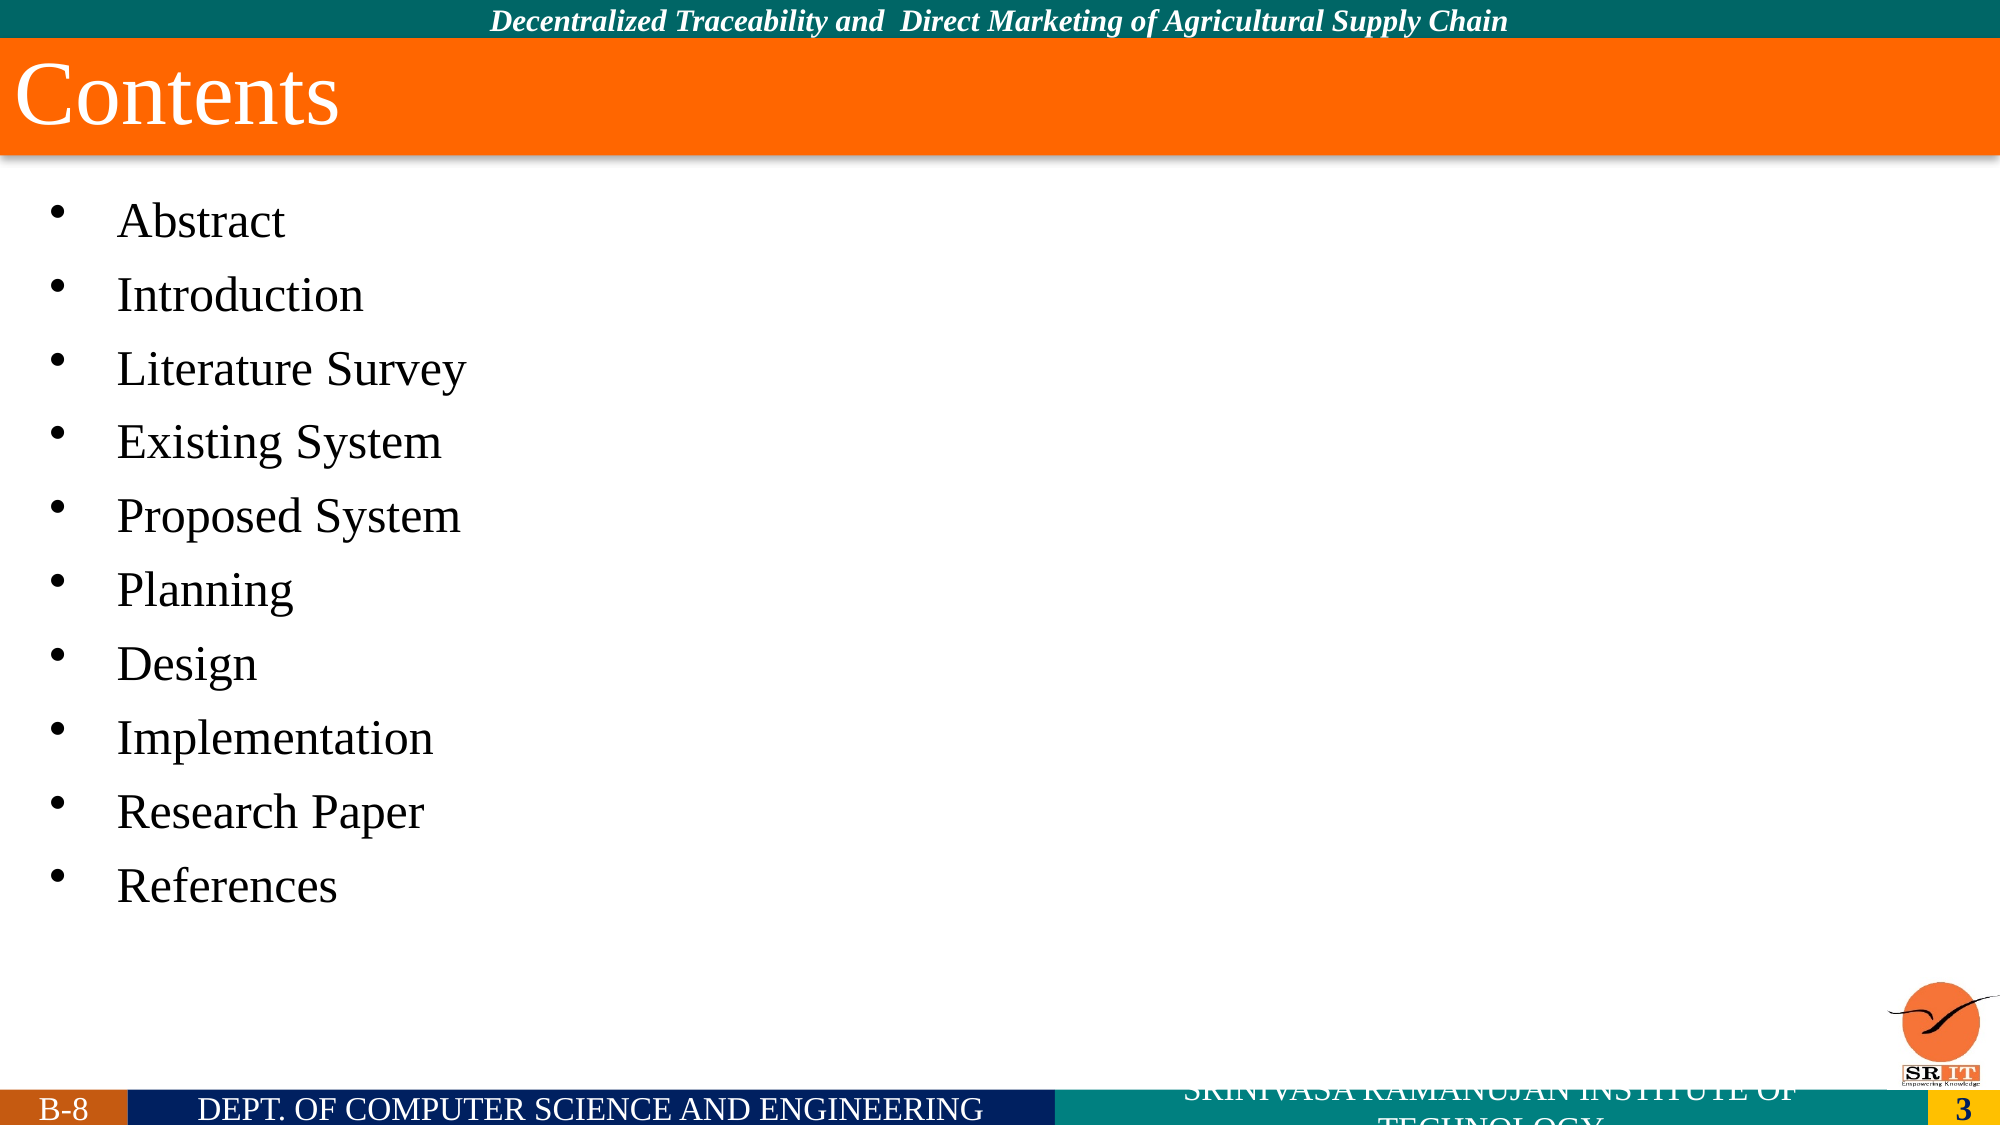

Contents
Abstract
Introduction
Literature Survey
Existing System
Proposed System
Planning
Design
Implementation
Research Paper
References